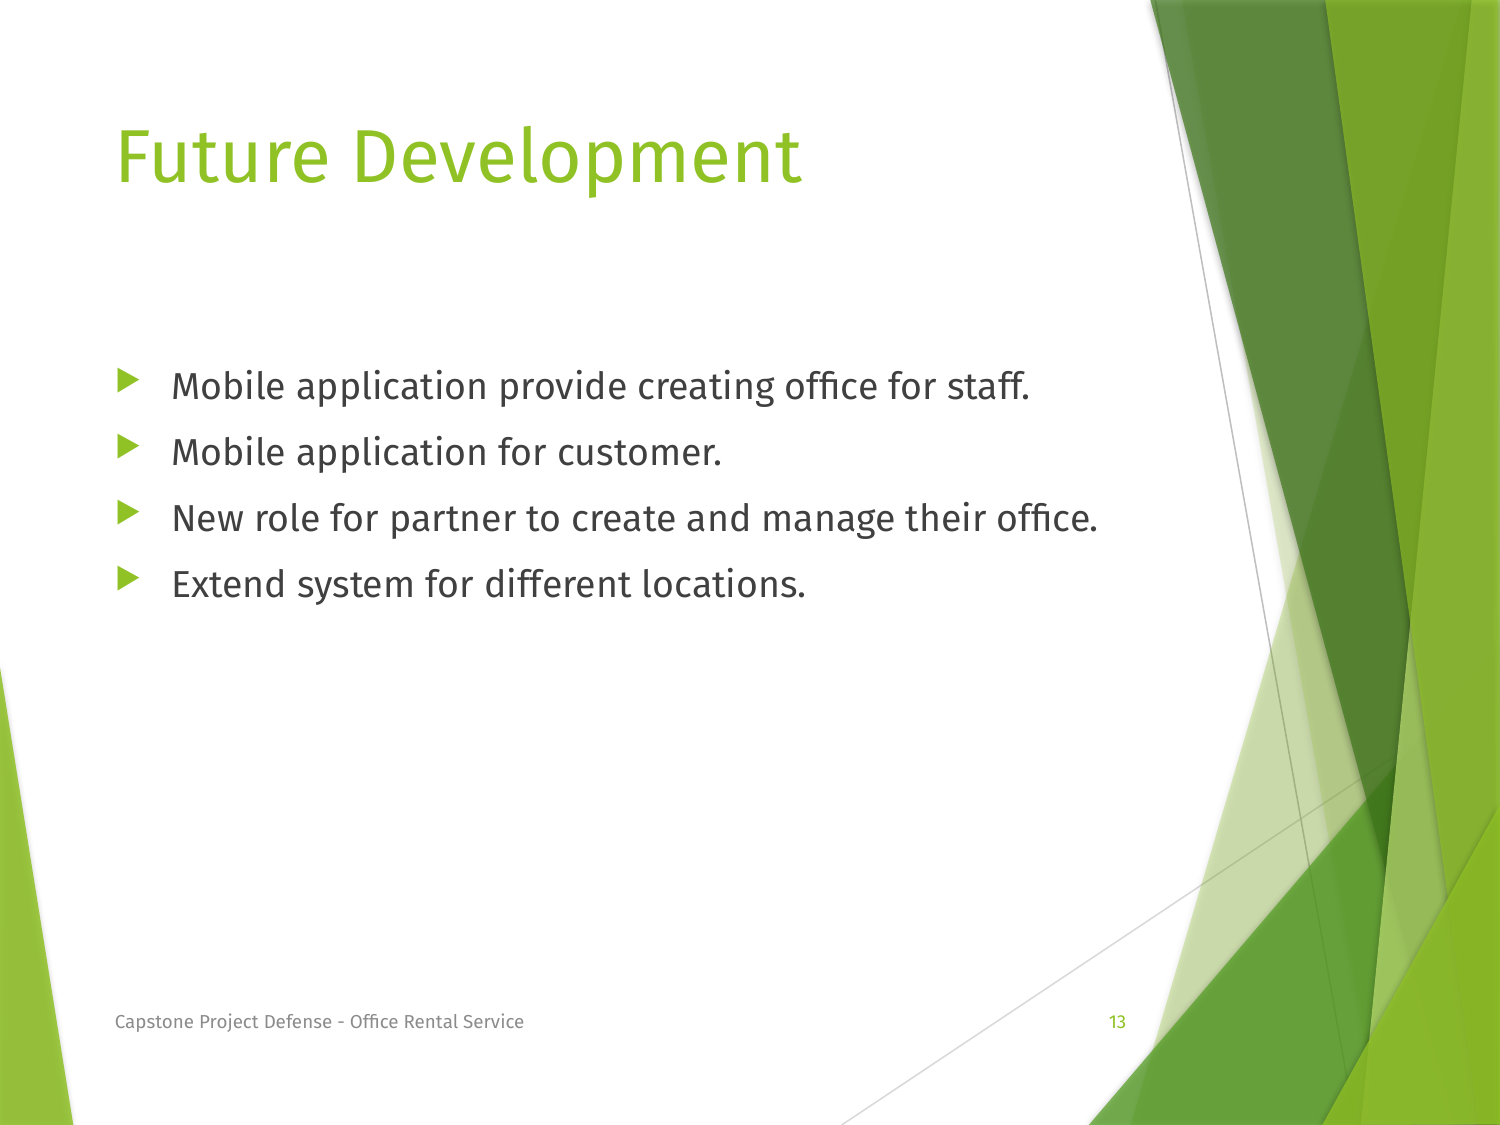

# Future Development
Mobile application provide creating office for staff.
Mobile application for customer.
New role for partner to create and manage their office.
Extend system for different locations.

Capstone Project Defense - Office Rental Service
13